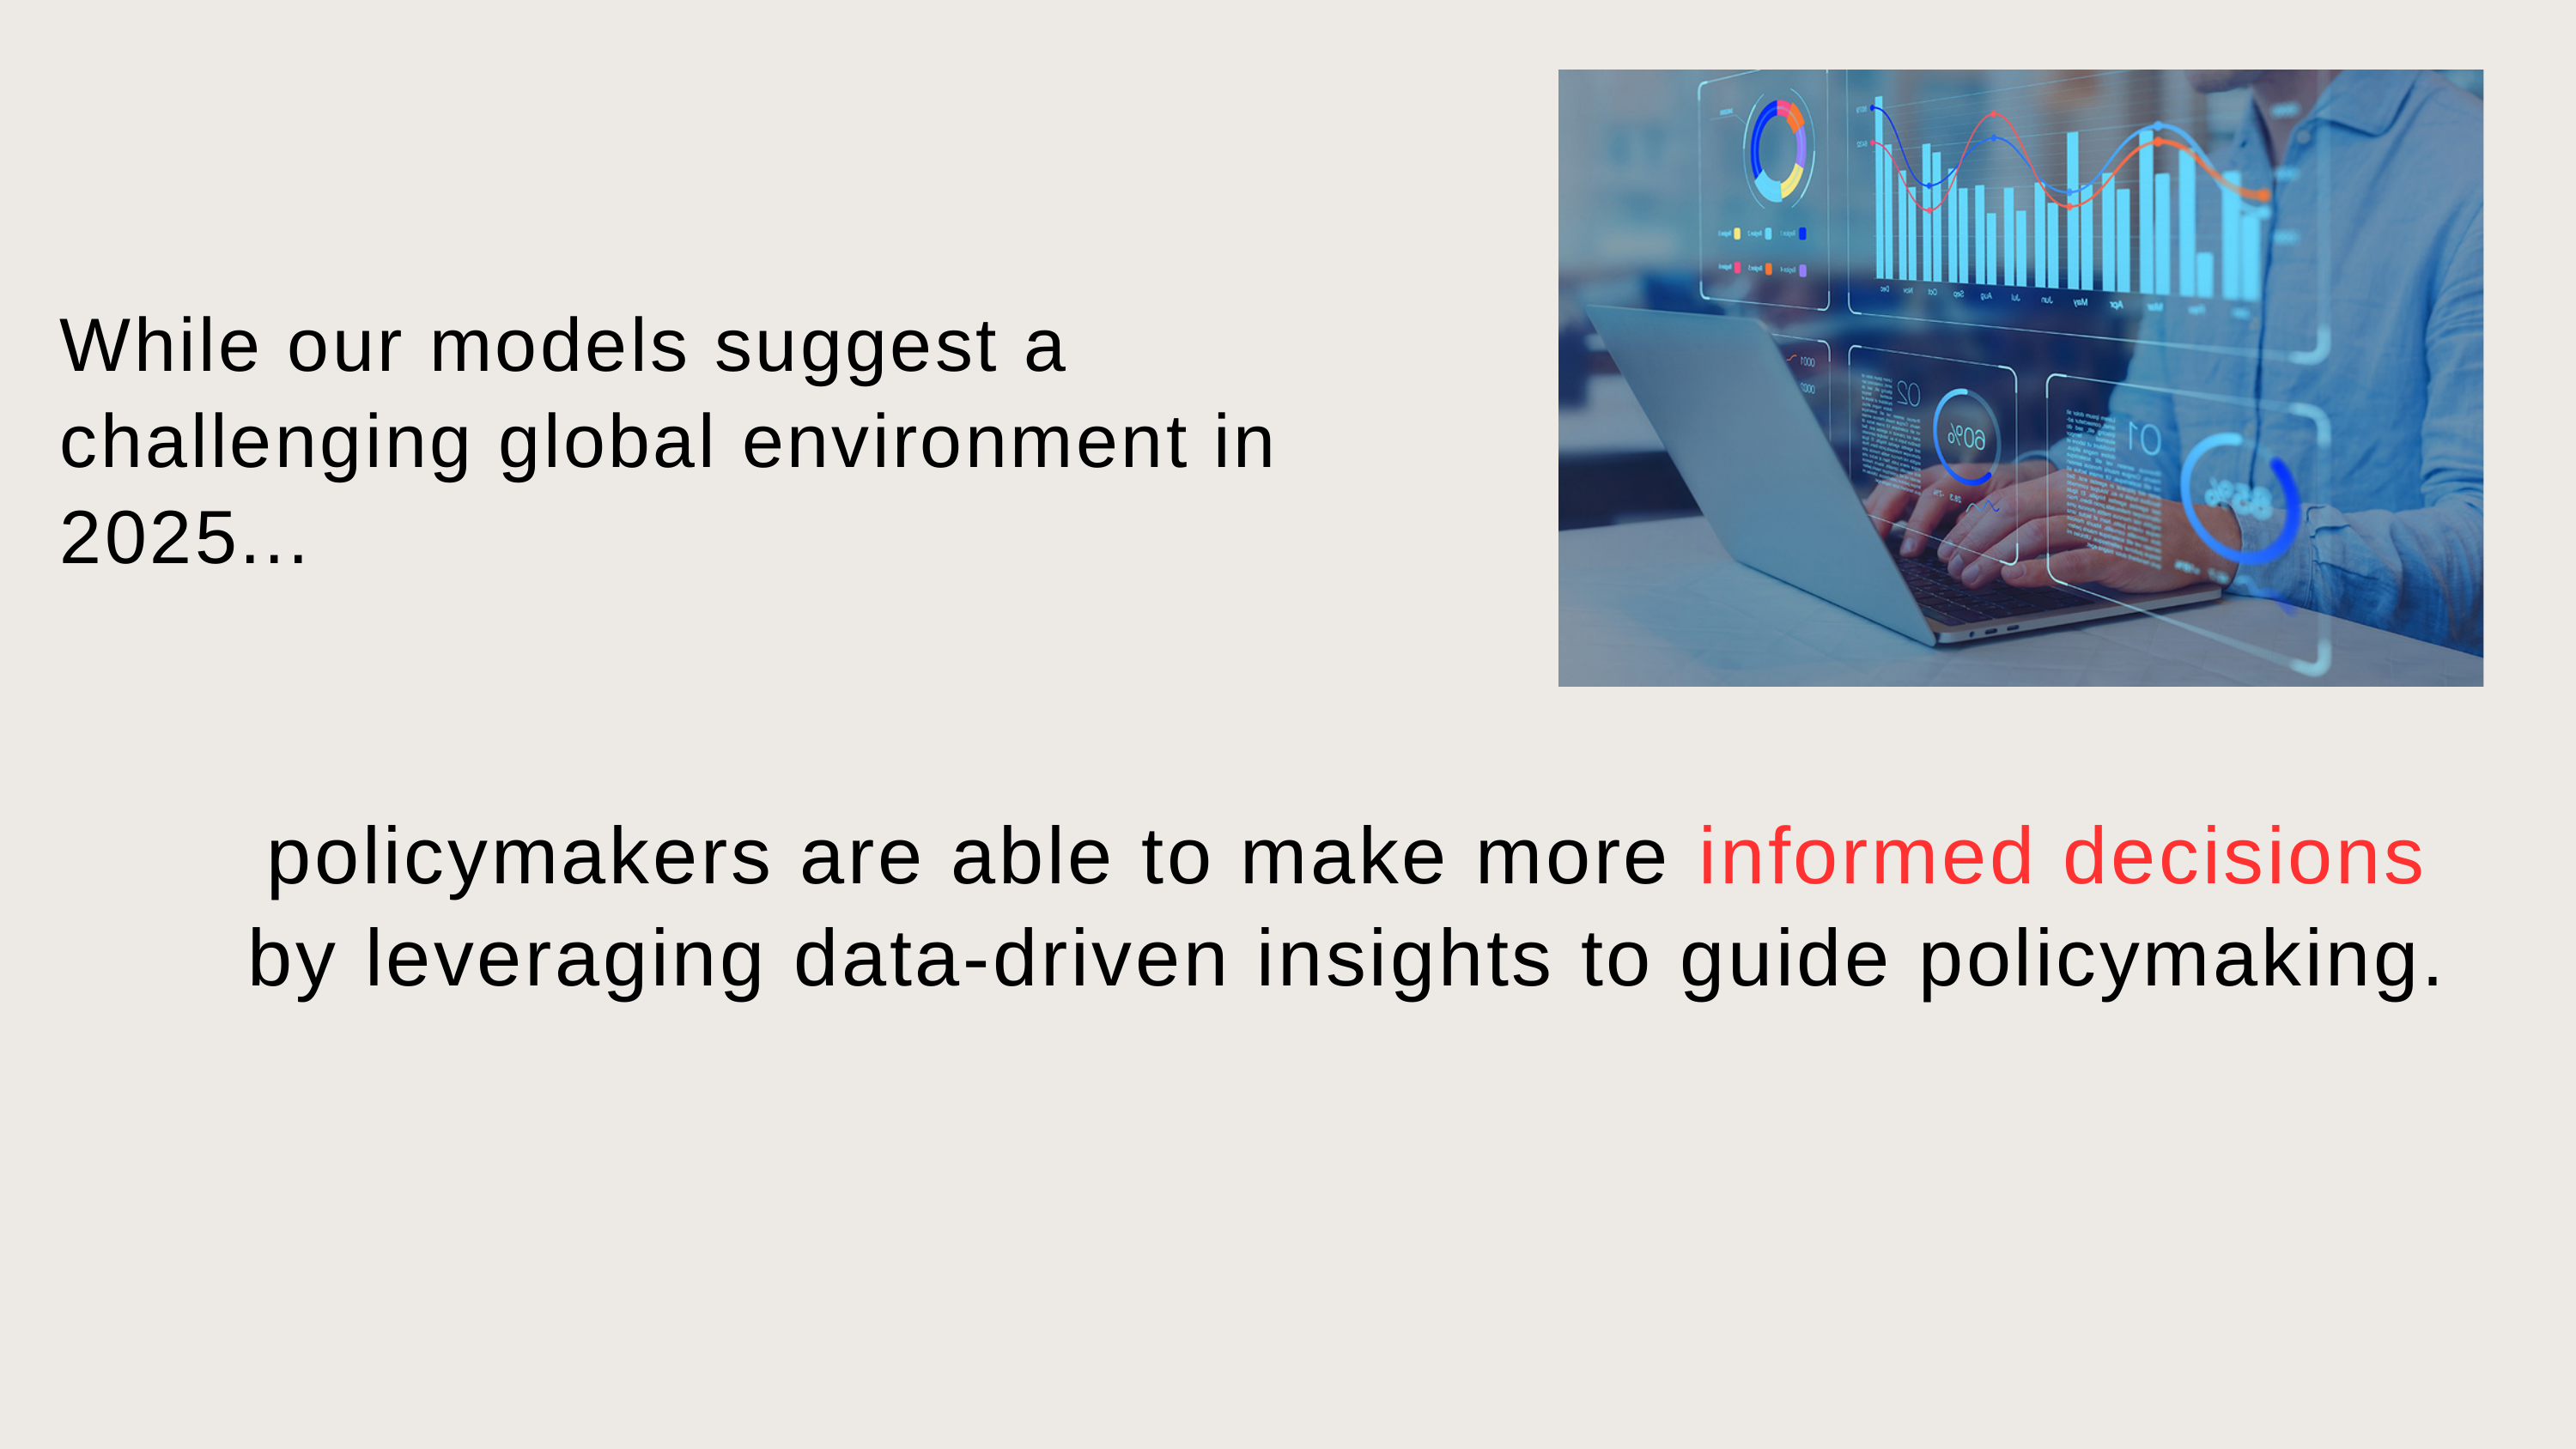

While our models suggest a challenging global environment in 2025...

policymakers are able to make more informed decisions by leveraging data-driven insights to guide policymaking.